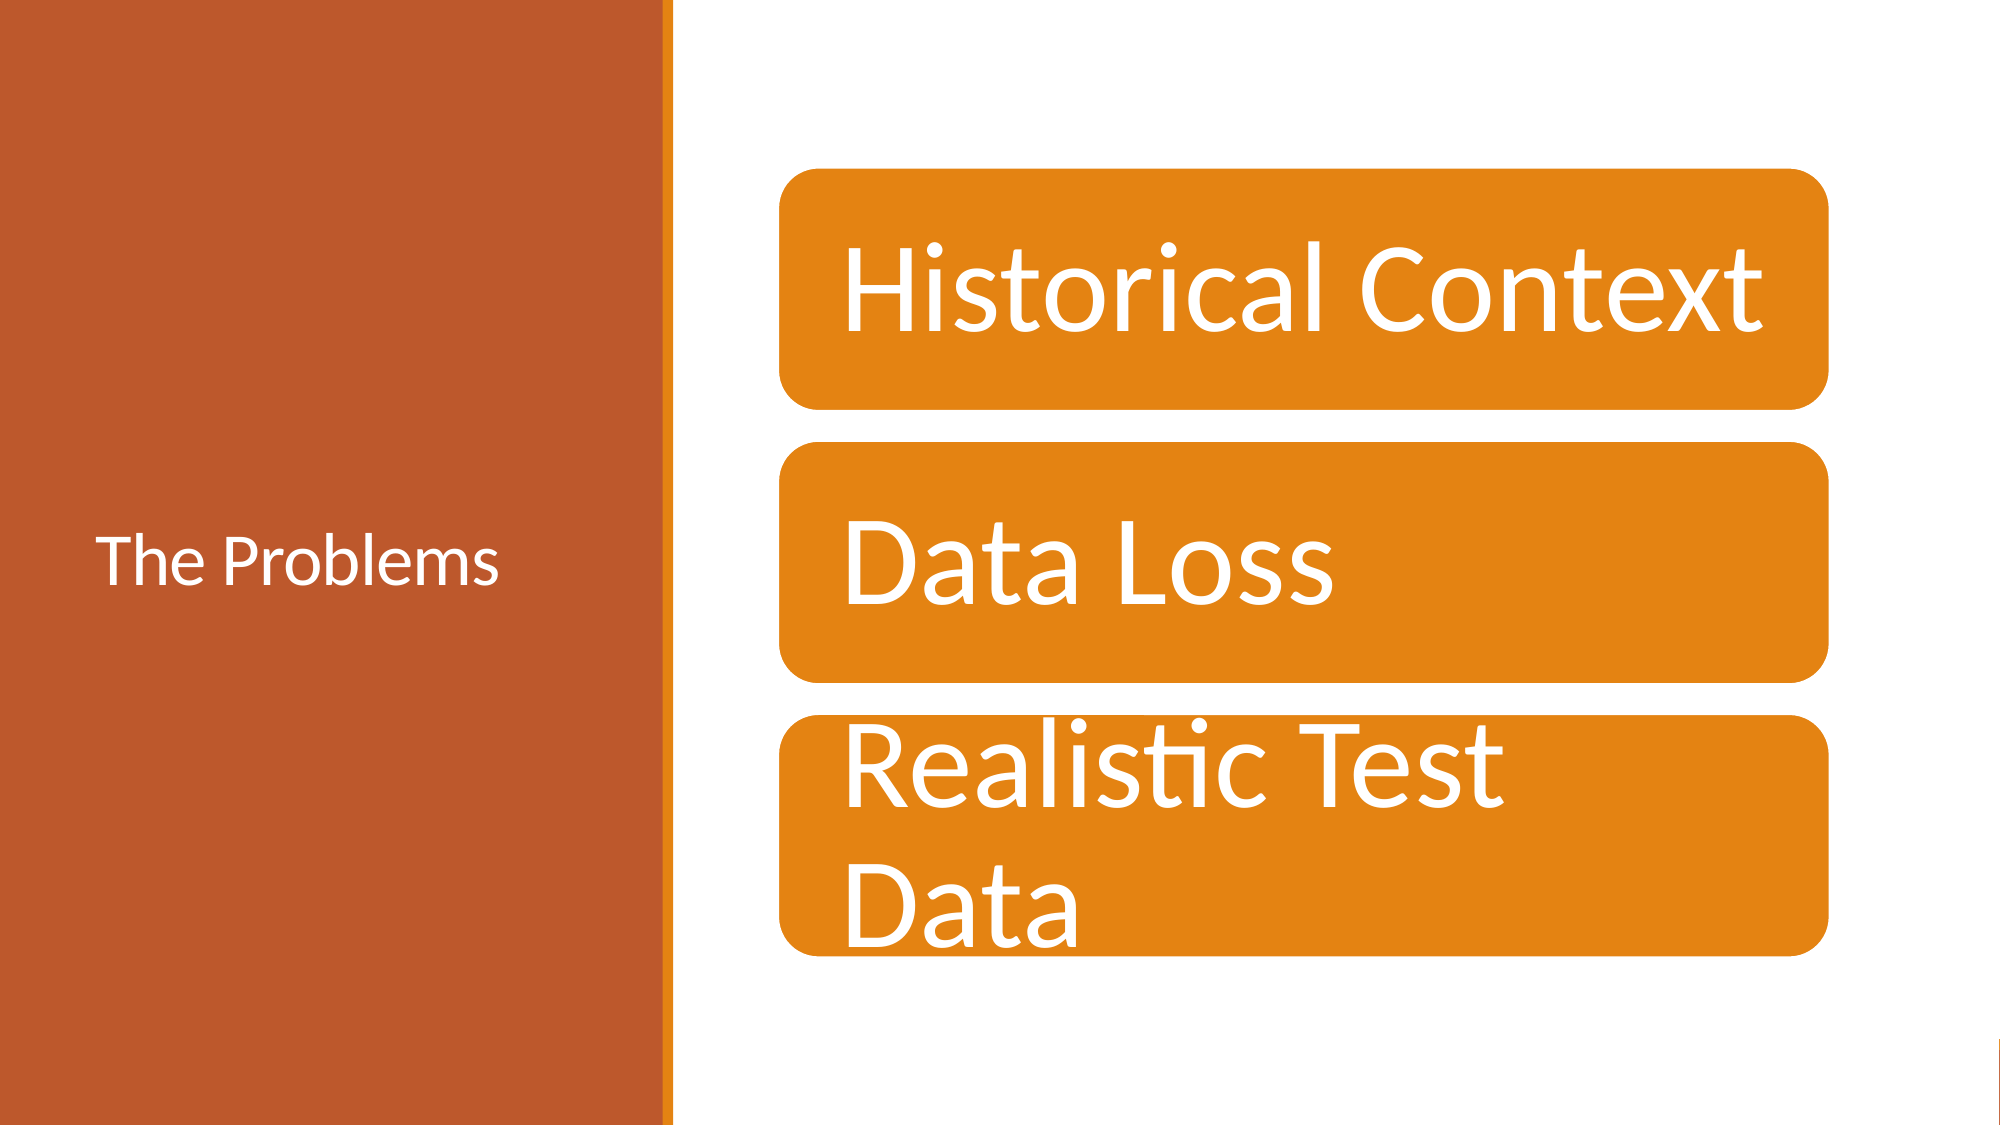

# The Problems
Historical Context
Data Loss
Realistic Test Data